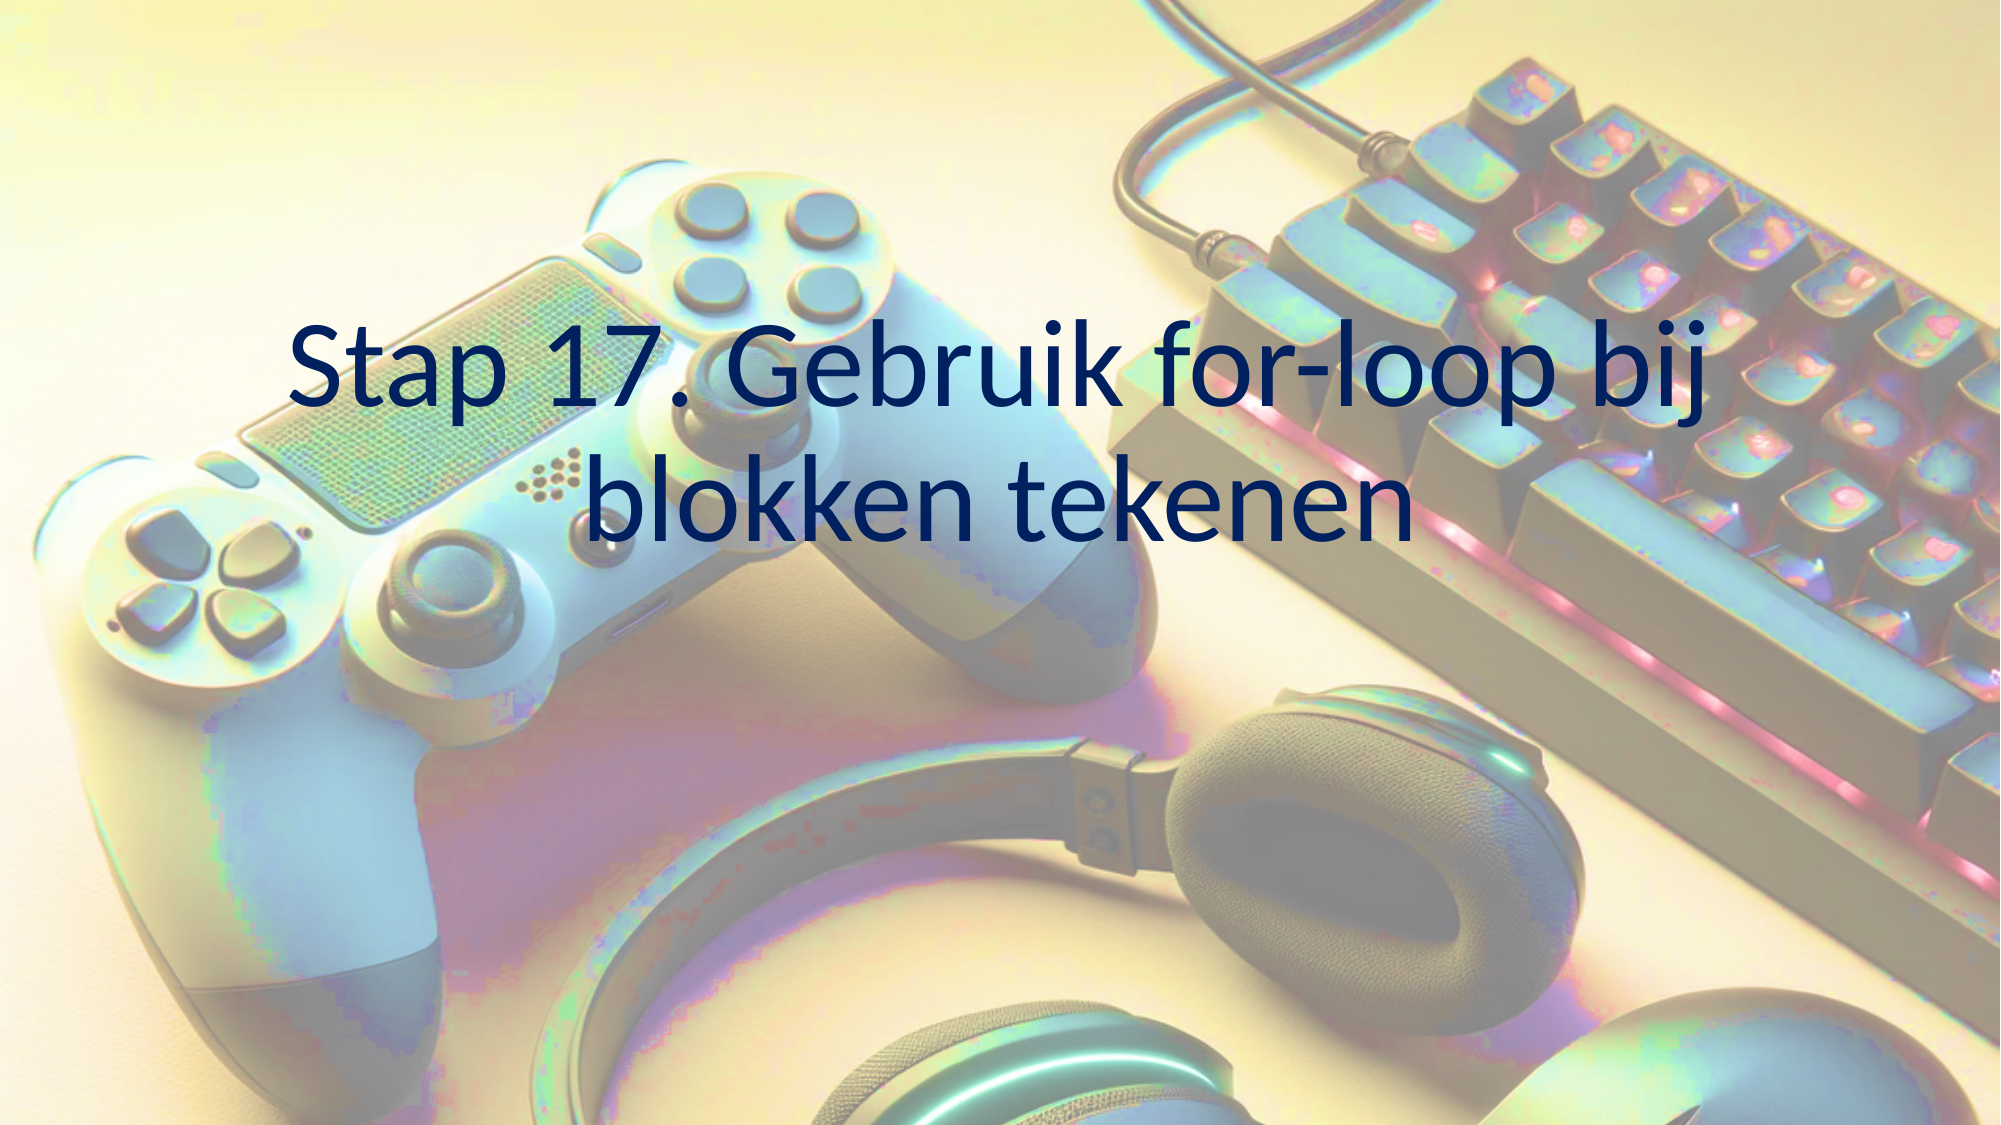

# Stap 17. Gebruik for-loop bij blokken tekenen